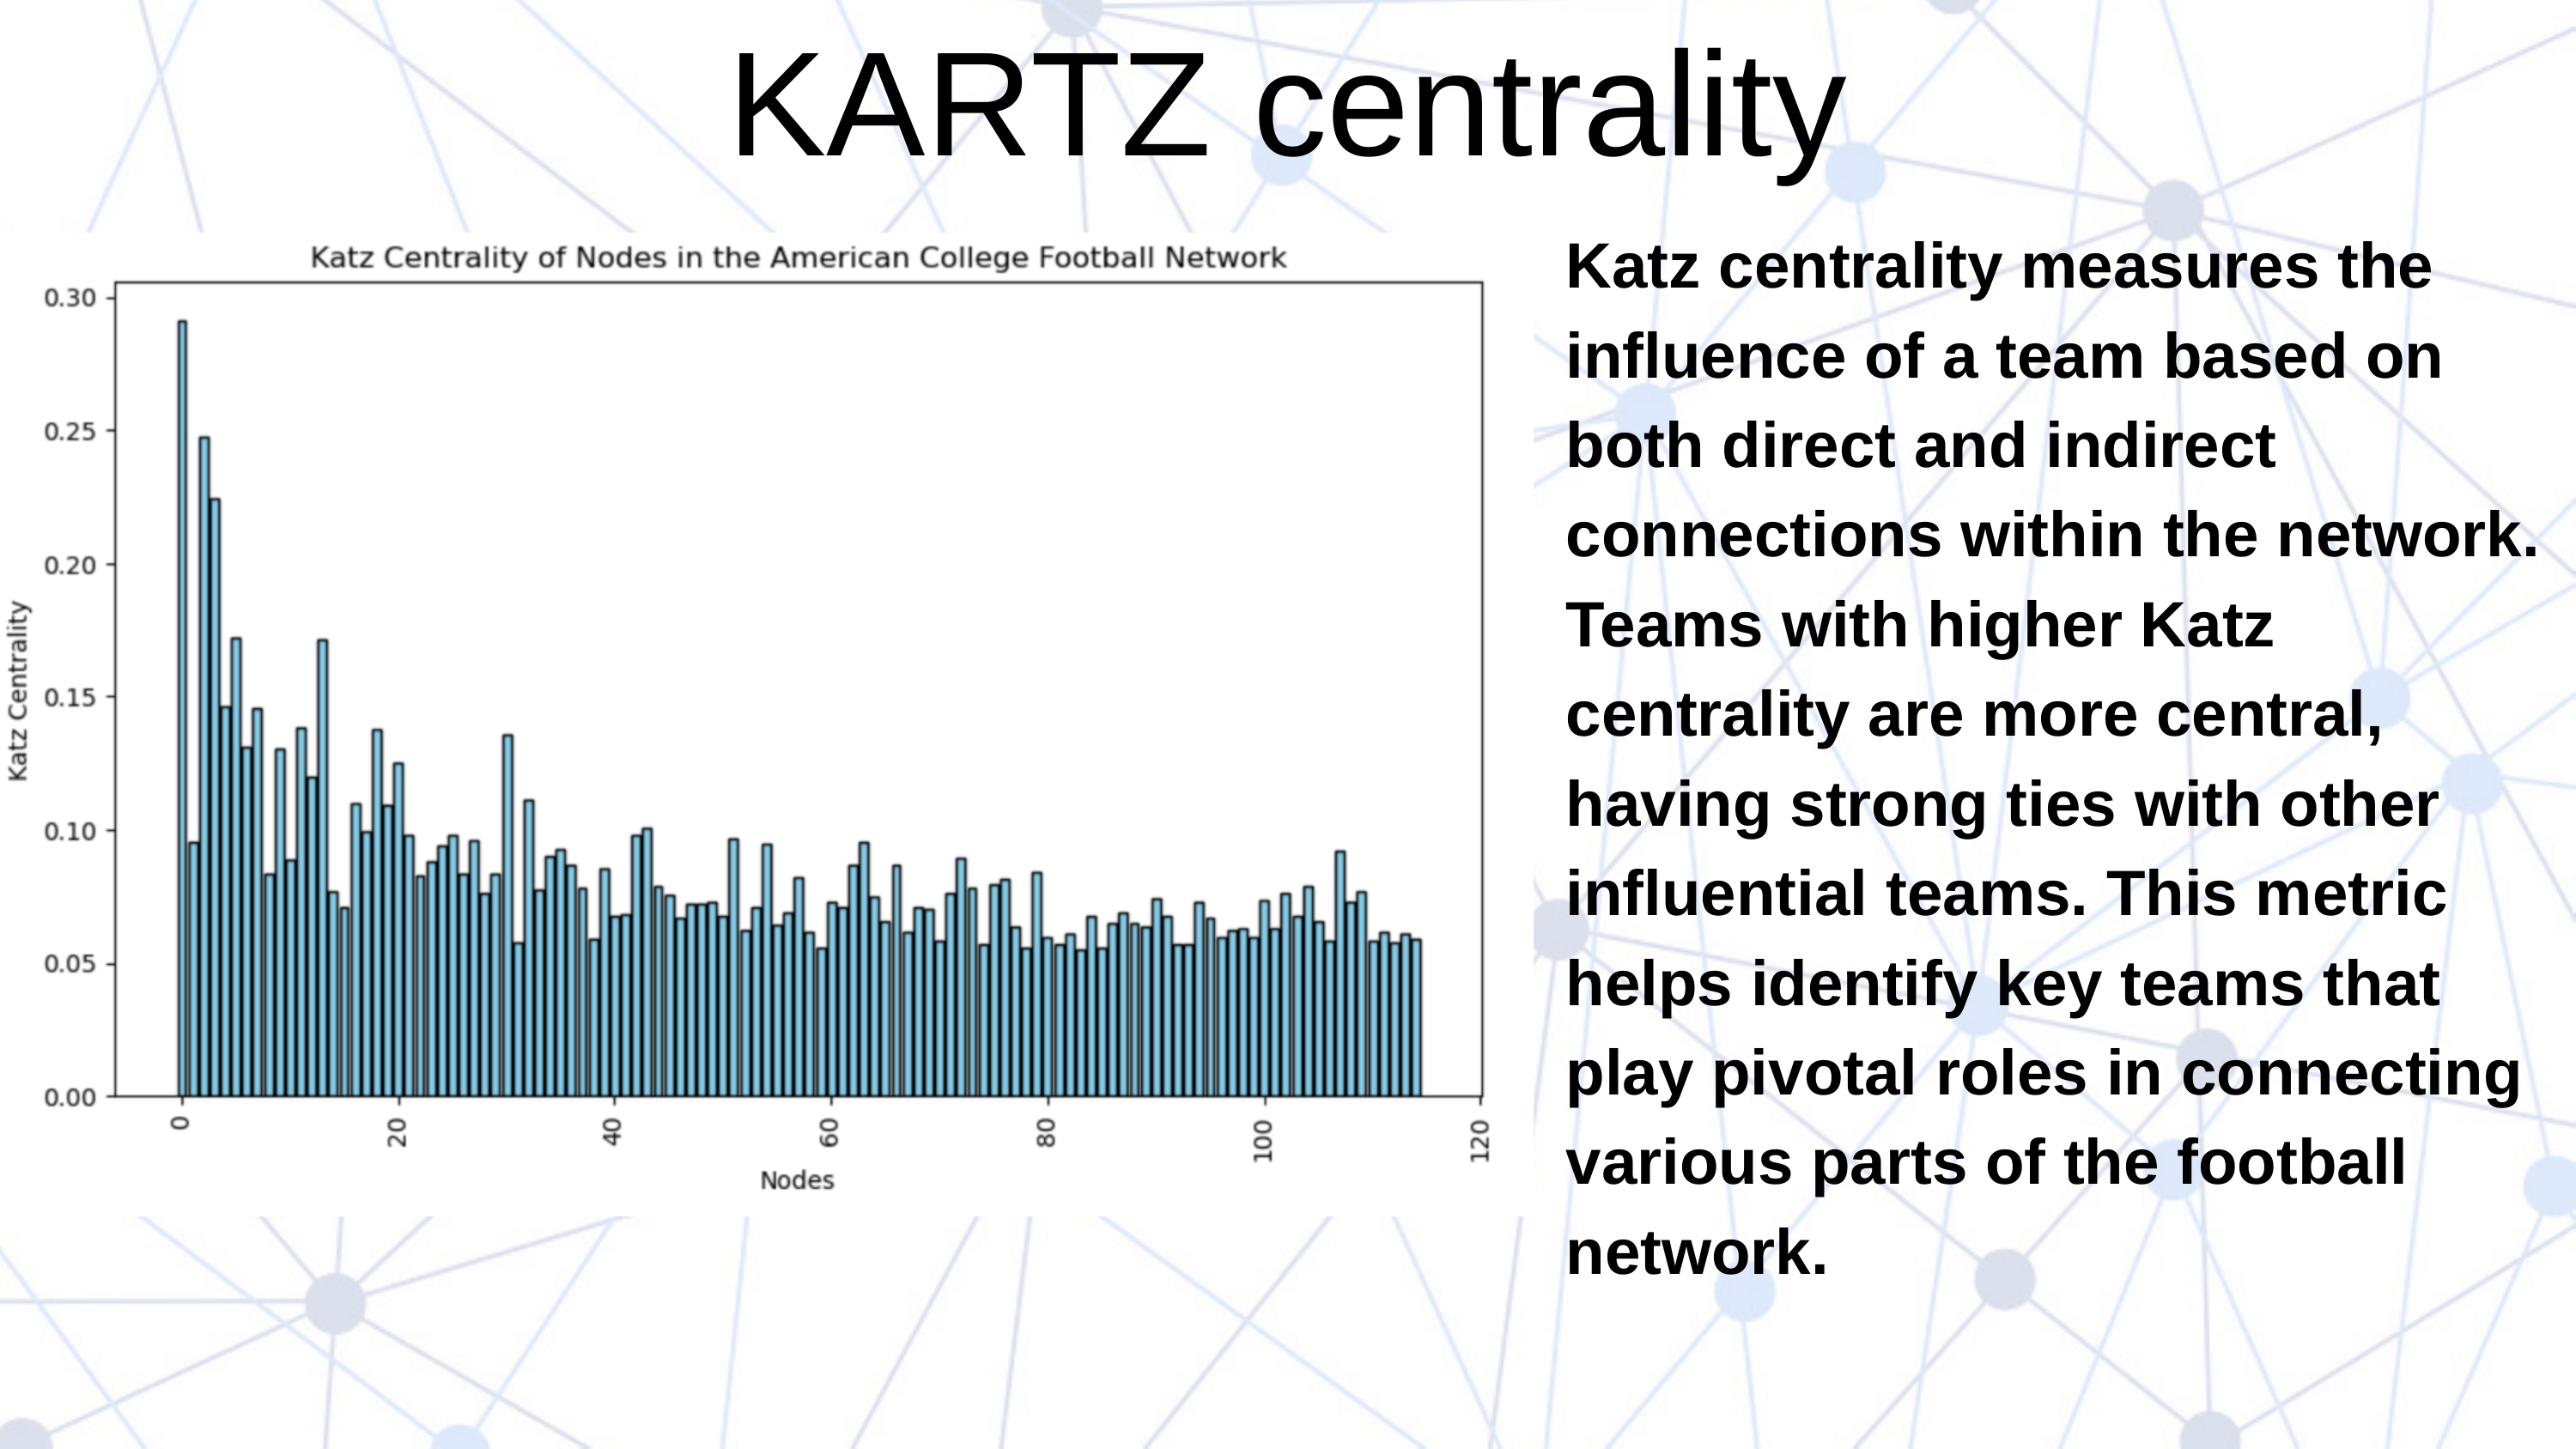

KARTZ centrality
Katz centrality measures the influence of a team based on both direct and indirect connections within the network. Teams with higher Katz centrality are more central, having strong ties with other influential teams. This metric helps identify key teams that play pivotal roles in connecting various parts of the football network.